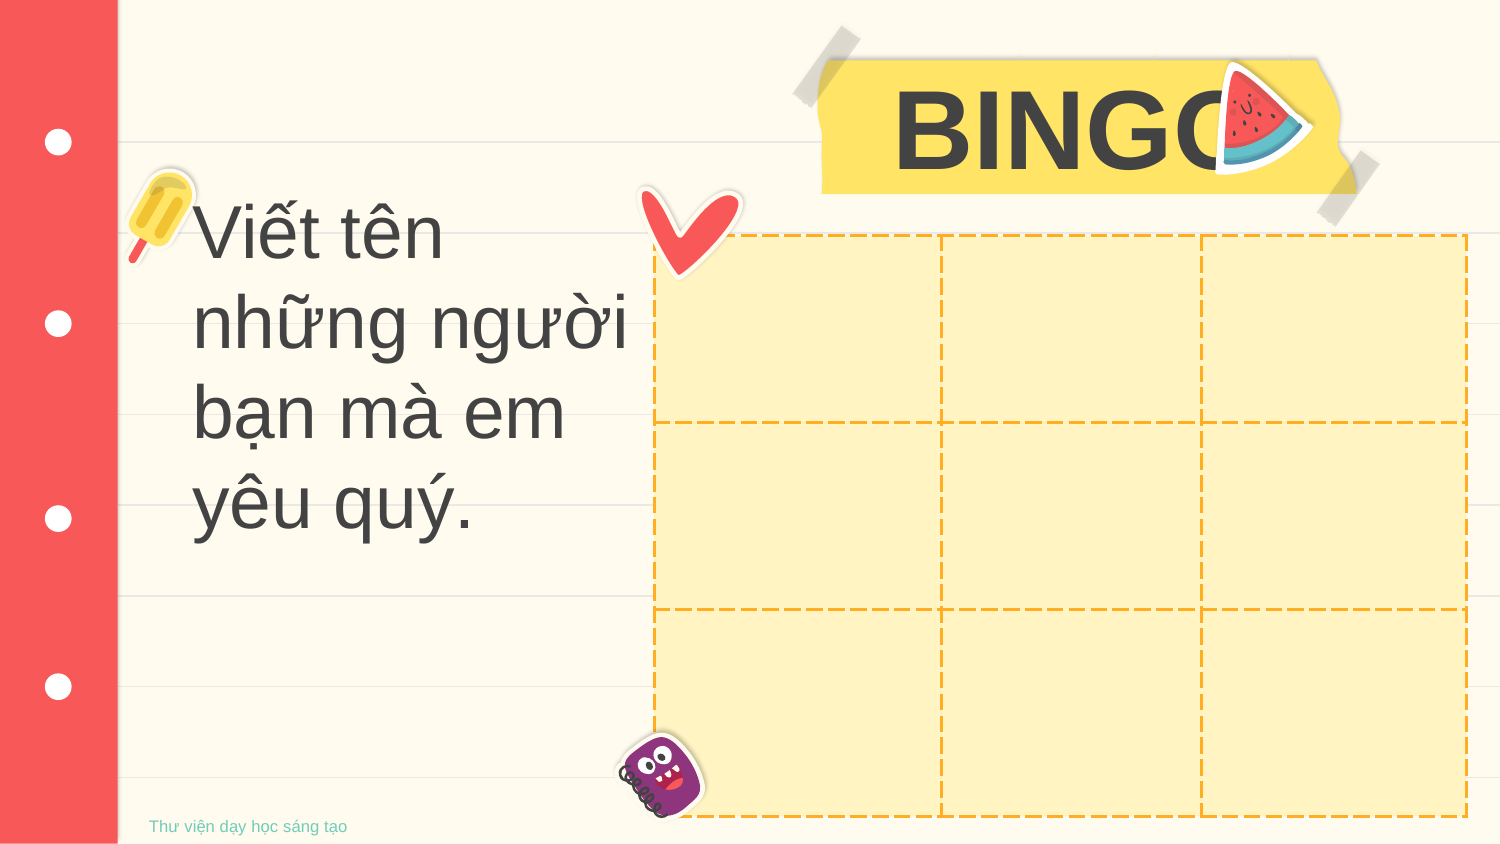

# BINGO

Viết tên những người bạn mà em yêu quý.

|  |  |  |
| --- | --- | --- |
|  |  |  |
|  |  |  |